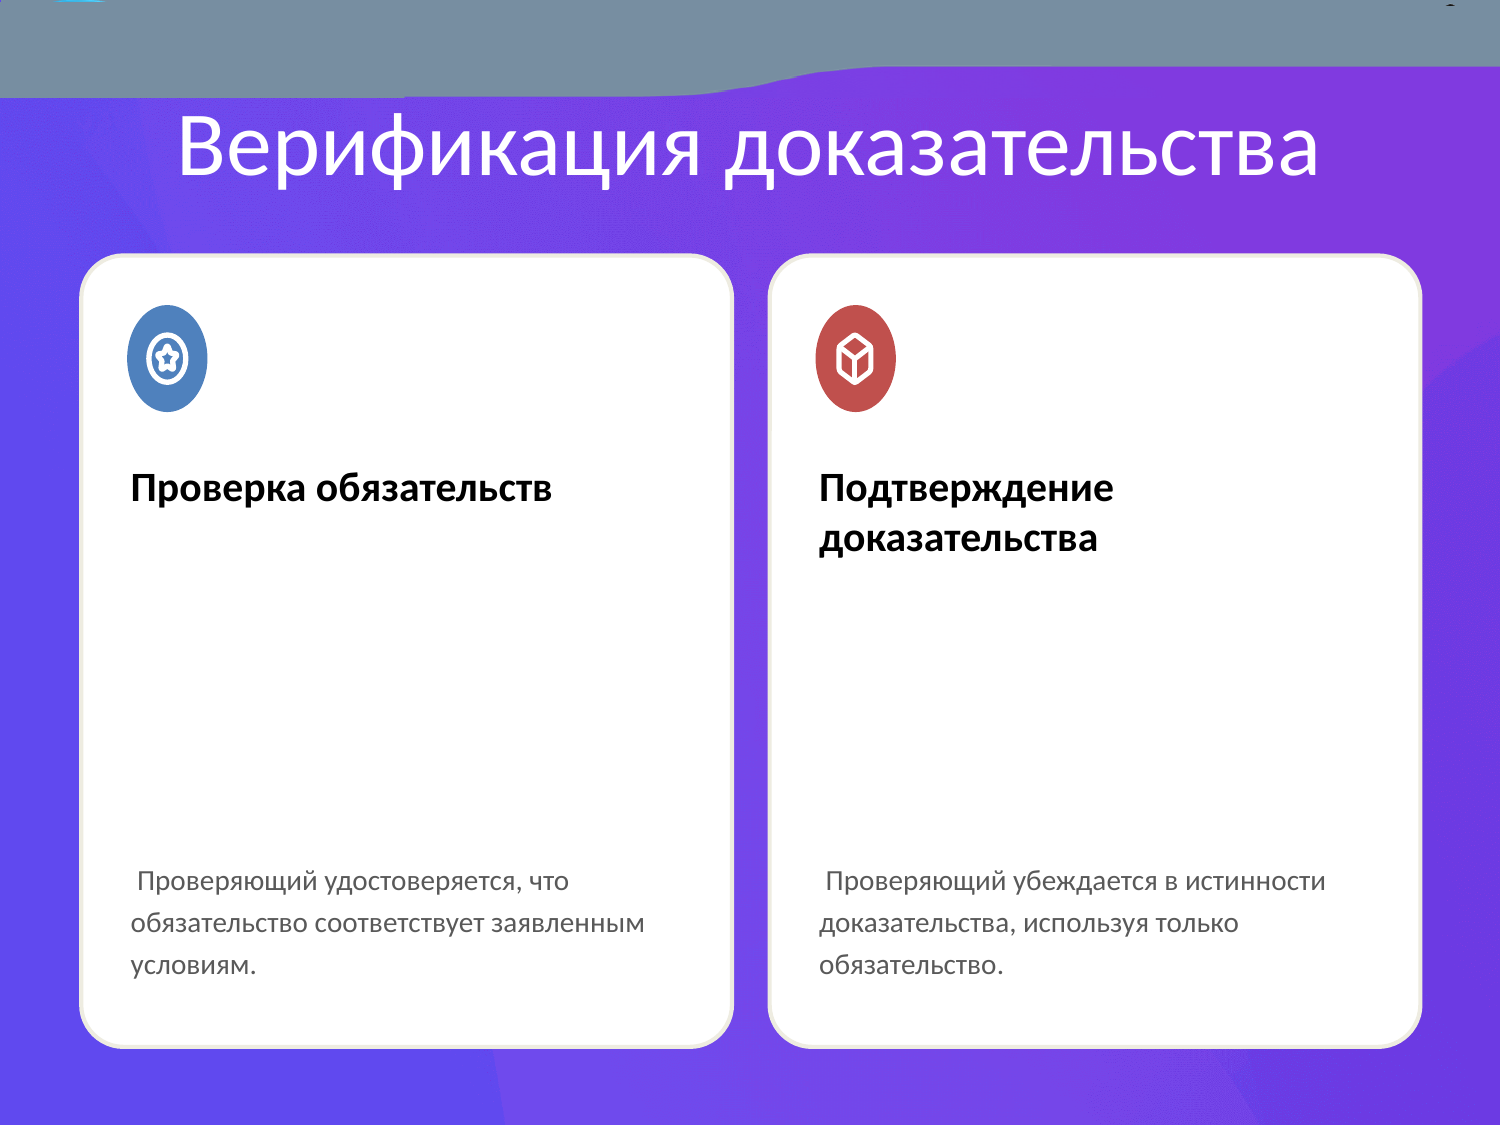

# Верификация доказательства
o
o

Проверка обязательств
Подтверждение доказательства
 Проверяющий удостоверяется, что обязательство соответствует заявленным условиям.
 Проверяющий убеждается в истинности доказательства, используя только обязательство.